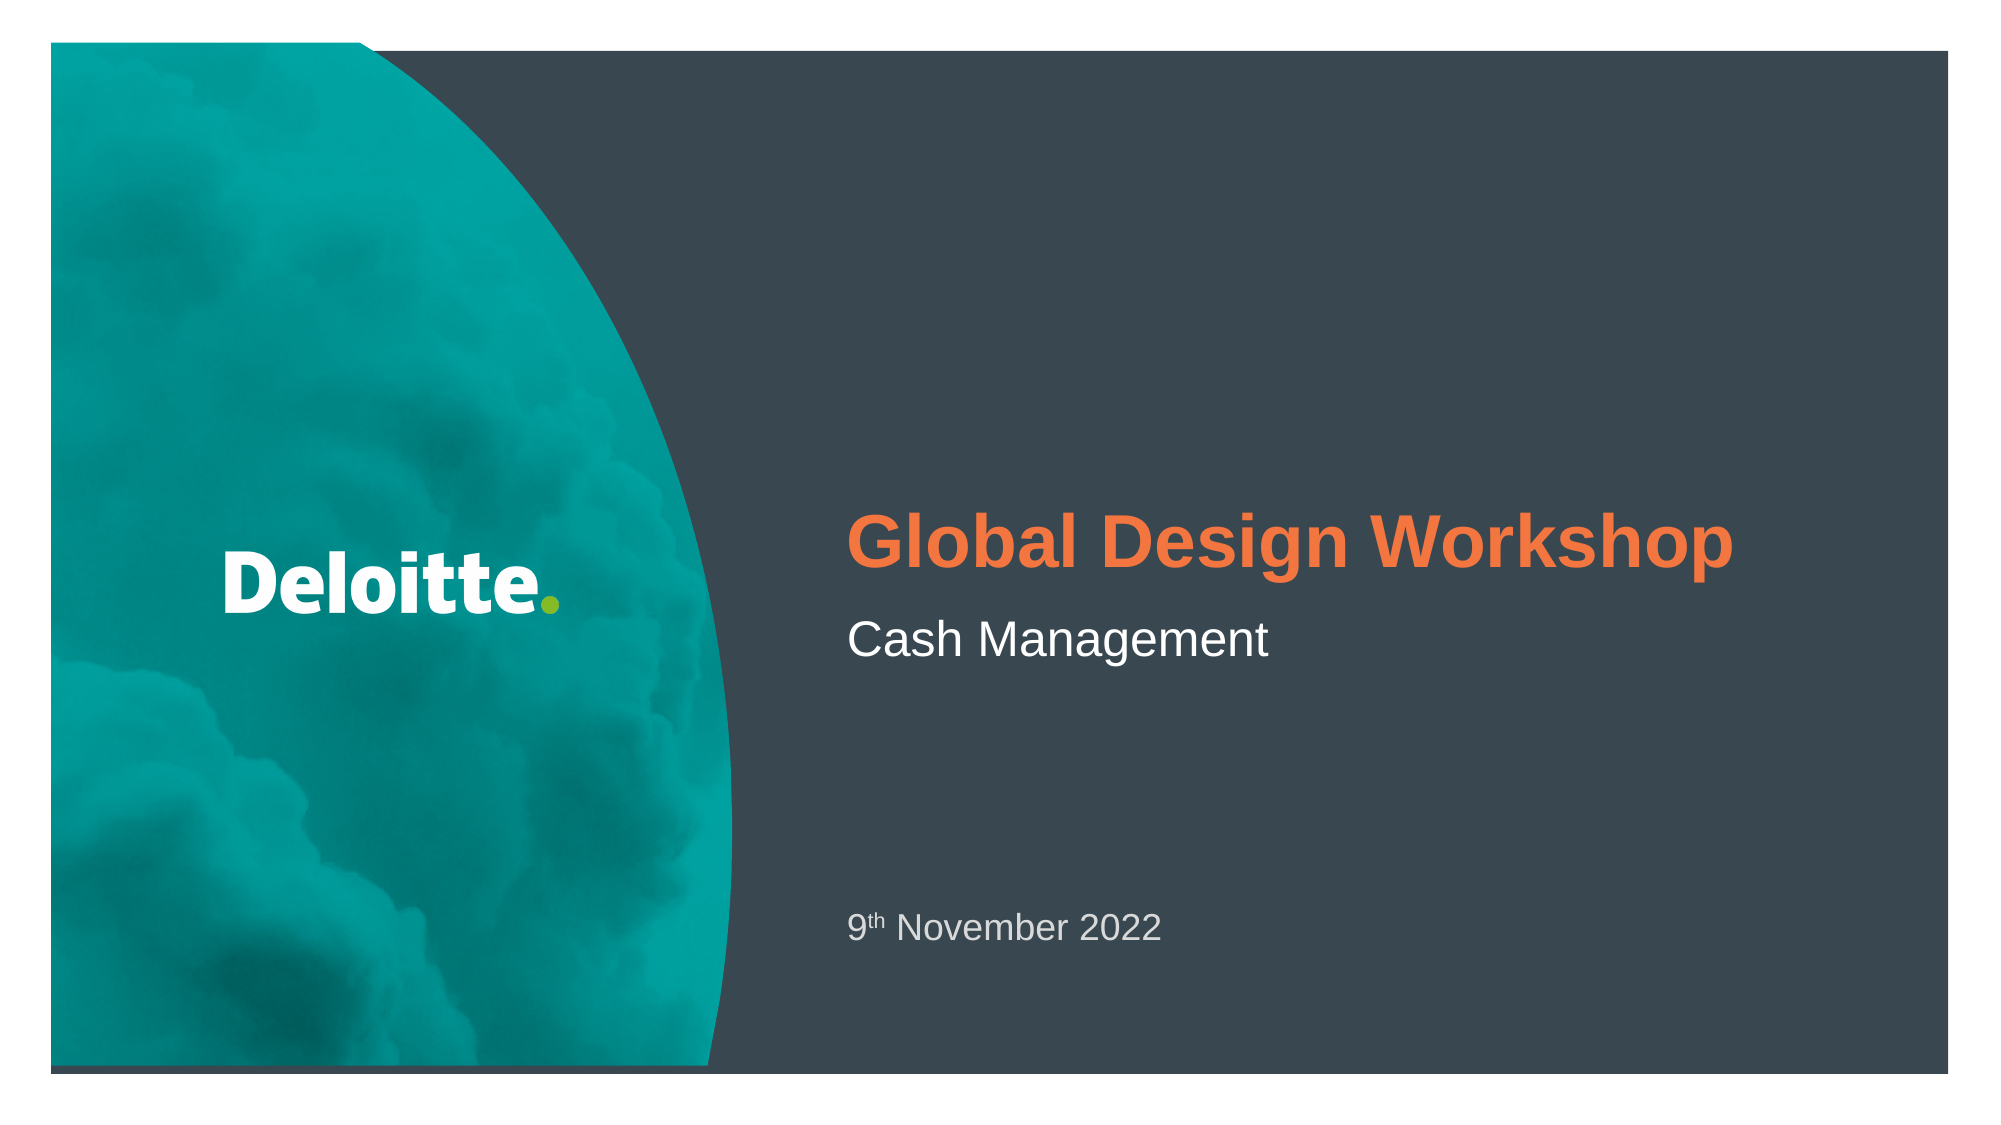

Global Design Workshop
Cash Management
9th November 2022